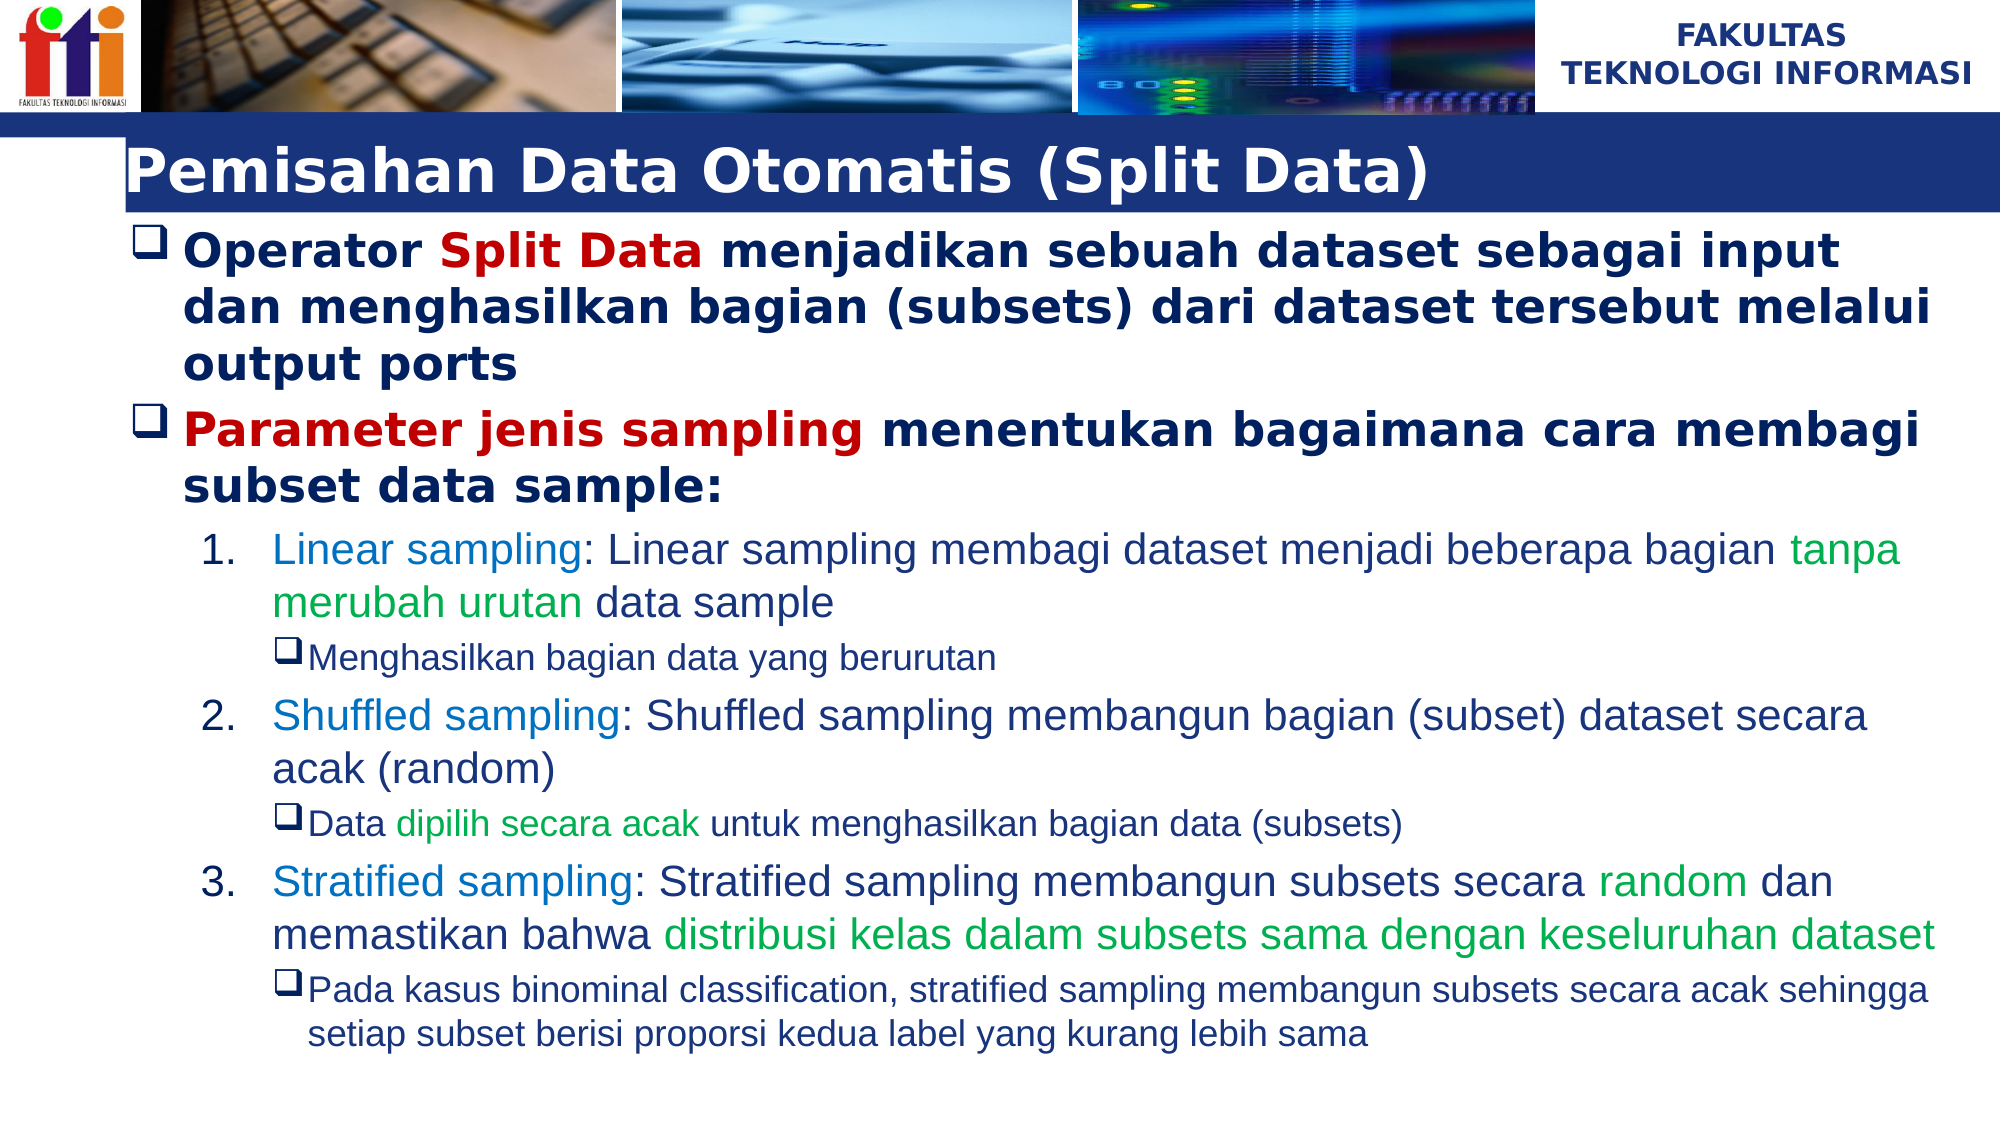

46
Pemisahan Data Otomatis (Split Data)
Operator Split Data menjadikan sebuah dataset sebagai input dan menghasilkan bagian (subsets) dari dataset tersebut melalui output ports
Parameter jenis sampling menentukan bagaimana cara membagi subset data sample:
Linear sampling: Linear sampling membagi dataset menjadi beberapa bagian tanpa merubah urutan data sample
Menghasilkan bagian data yang berurutan
Shuffled sampling: Shuffled sampling membangun bagian (subset) dataset secara acak (random)
Data dipilih secara acak untuk menghasilkan bagian data (subsets)
Stratified sampling: Stratified sampling membangun subsets secara random dan memastikan bahwa distribusi kelas dalam subsets sama dengan keseluruhan dataset
Pada kasus binominal classification, stratified sampling membangun subsets secara acak sehingga setiap subset berisi proporsi kedua label yang kurang lebih sama